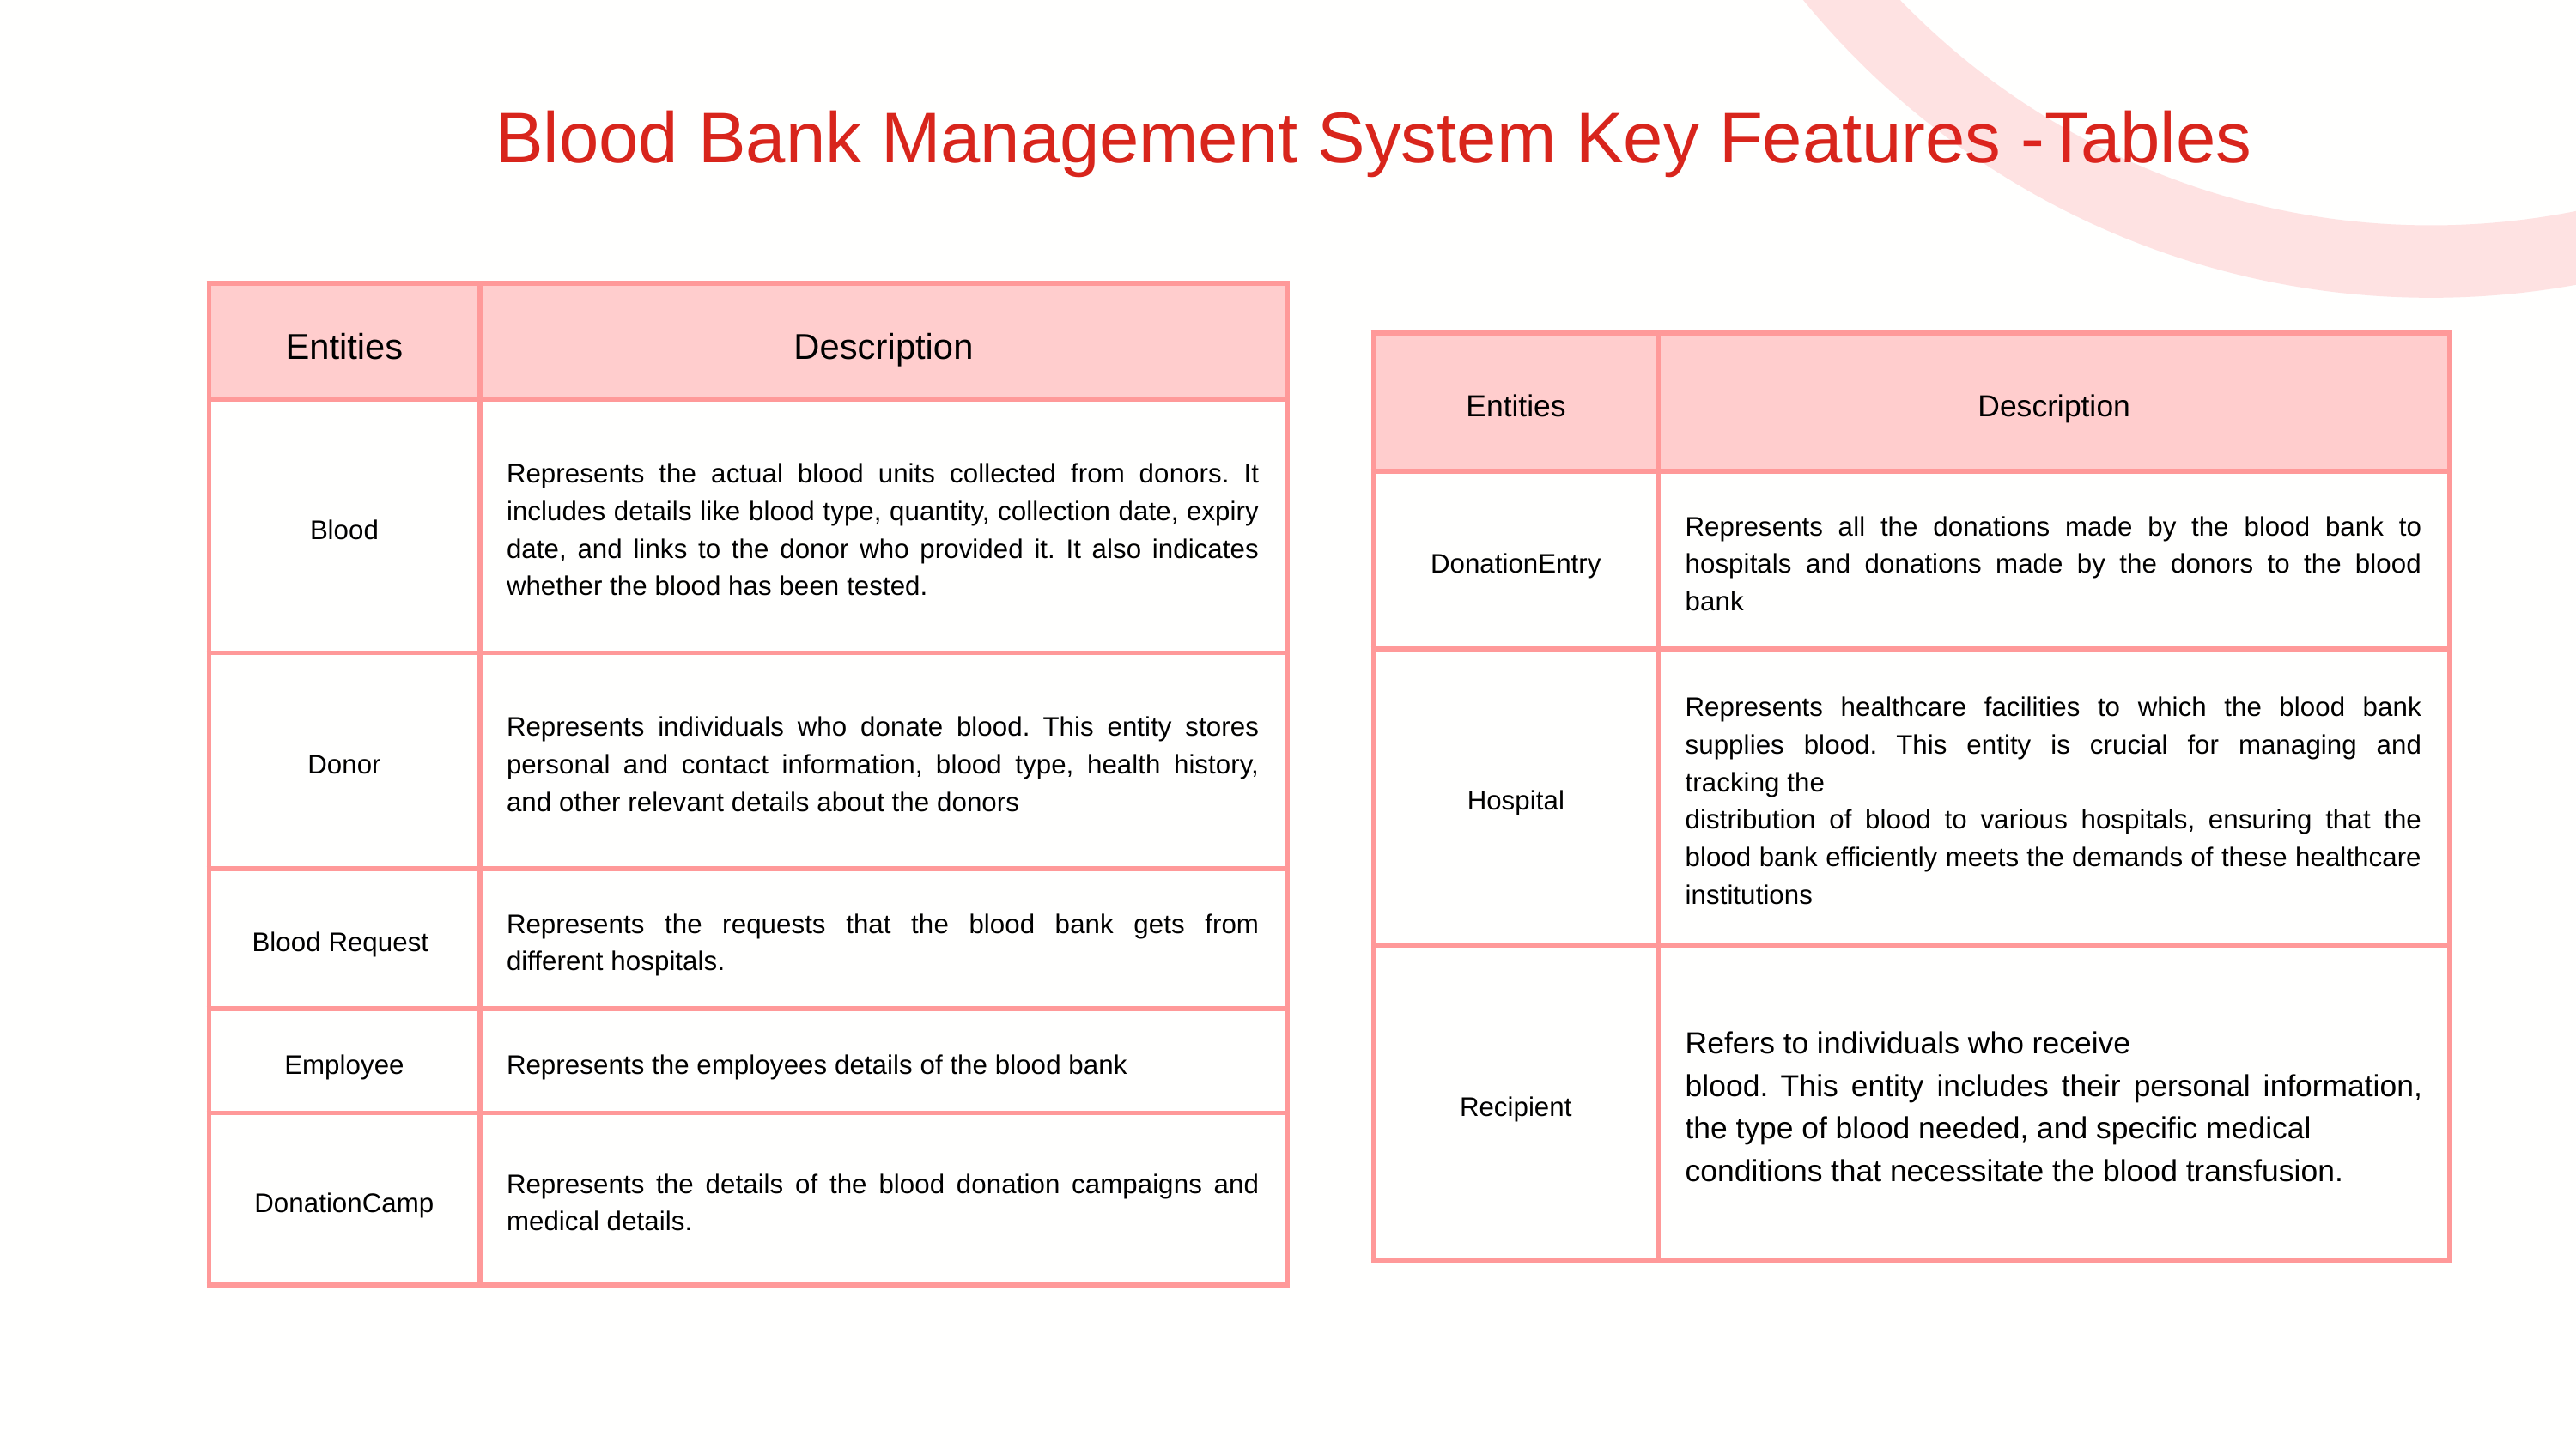

Blood Bank Management System Key Features -Tables
| Entities | Description |
| --- | --- |
| Blood | Represents the actual blood units collected from donors. It includes details like blood type, quantity, collection date, expiry date, and links to the donor who provided it. It also indicates whether the blood has been tested. |
| Donor | Represents individuals who donate blood. This entity stores personal and contact information, blood type, health history, and other relevant details about the donors |
| Blood Request | Represents the requests that the blood bank gets from different hospitals. |
| Employee | Represents the employees details of the blood bank |
| DonationCamp | Represents the details of the blood donation campaigns and medical details. |
| Entities | Description |
| --- | --- |
| DonationEntry | Represents all the donations made by the blood bank to hospitals and donations made by the donors to the blood bank |
| Hospital | Represents healthcare facilities to which the blood bank supplies blood. This entity is crucial for managing and tracking the distribution of blood to various hospitals, ensuring that the blood bank efficiently meets the demands of these healthcare institutions |
| Recipient | Refers to individuals who receive blood. This entity includes their personal information, the type of blood needed, and specific medical conditions that necessitate the blood transfusion. |